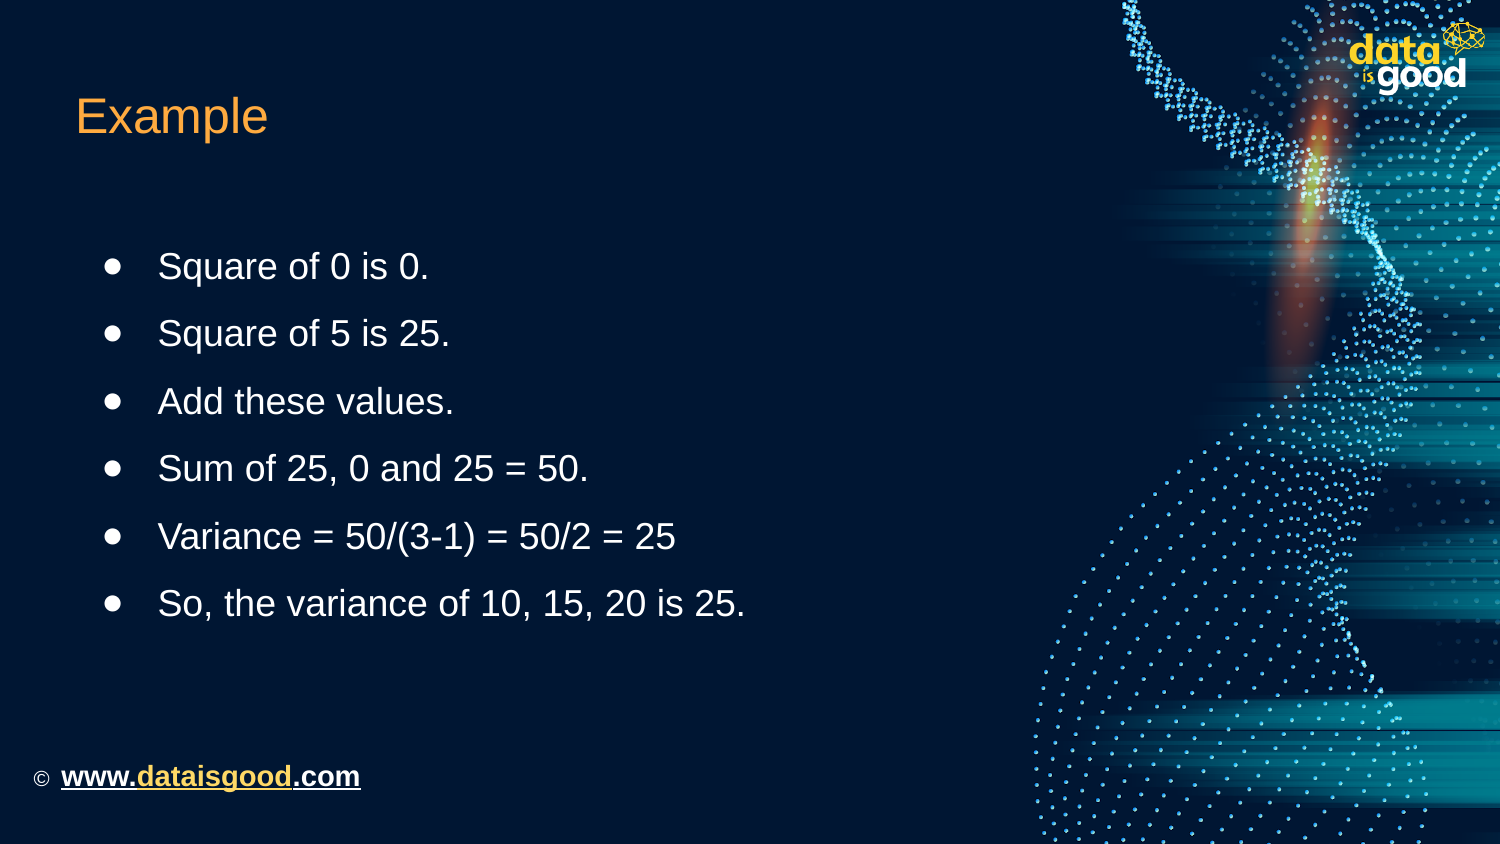

# Example
Square of 0 is 0.
Square of 5 is 25.
Add these values.
Sum of 25, 0 and 25 = 50.
Variance = 50/(3-1) = 50/2 = 25
So, the variance of 10, 15, 20 is 25.